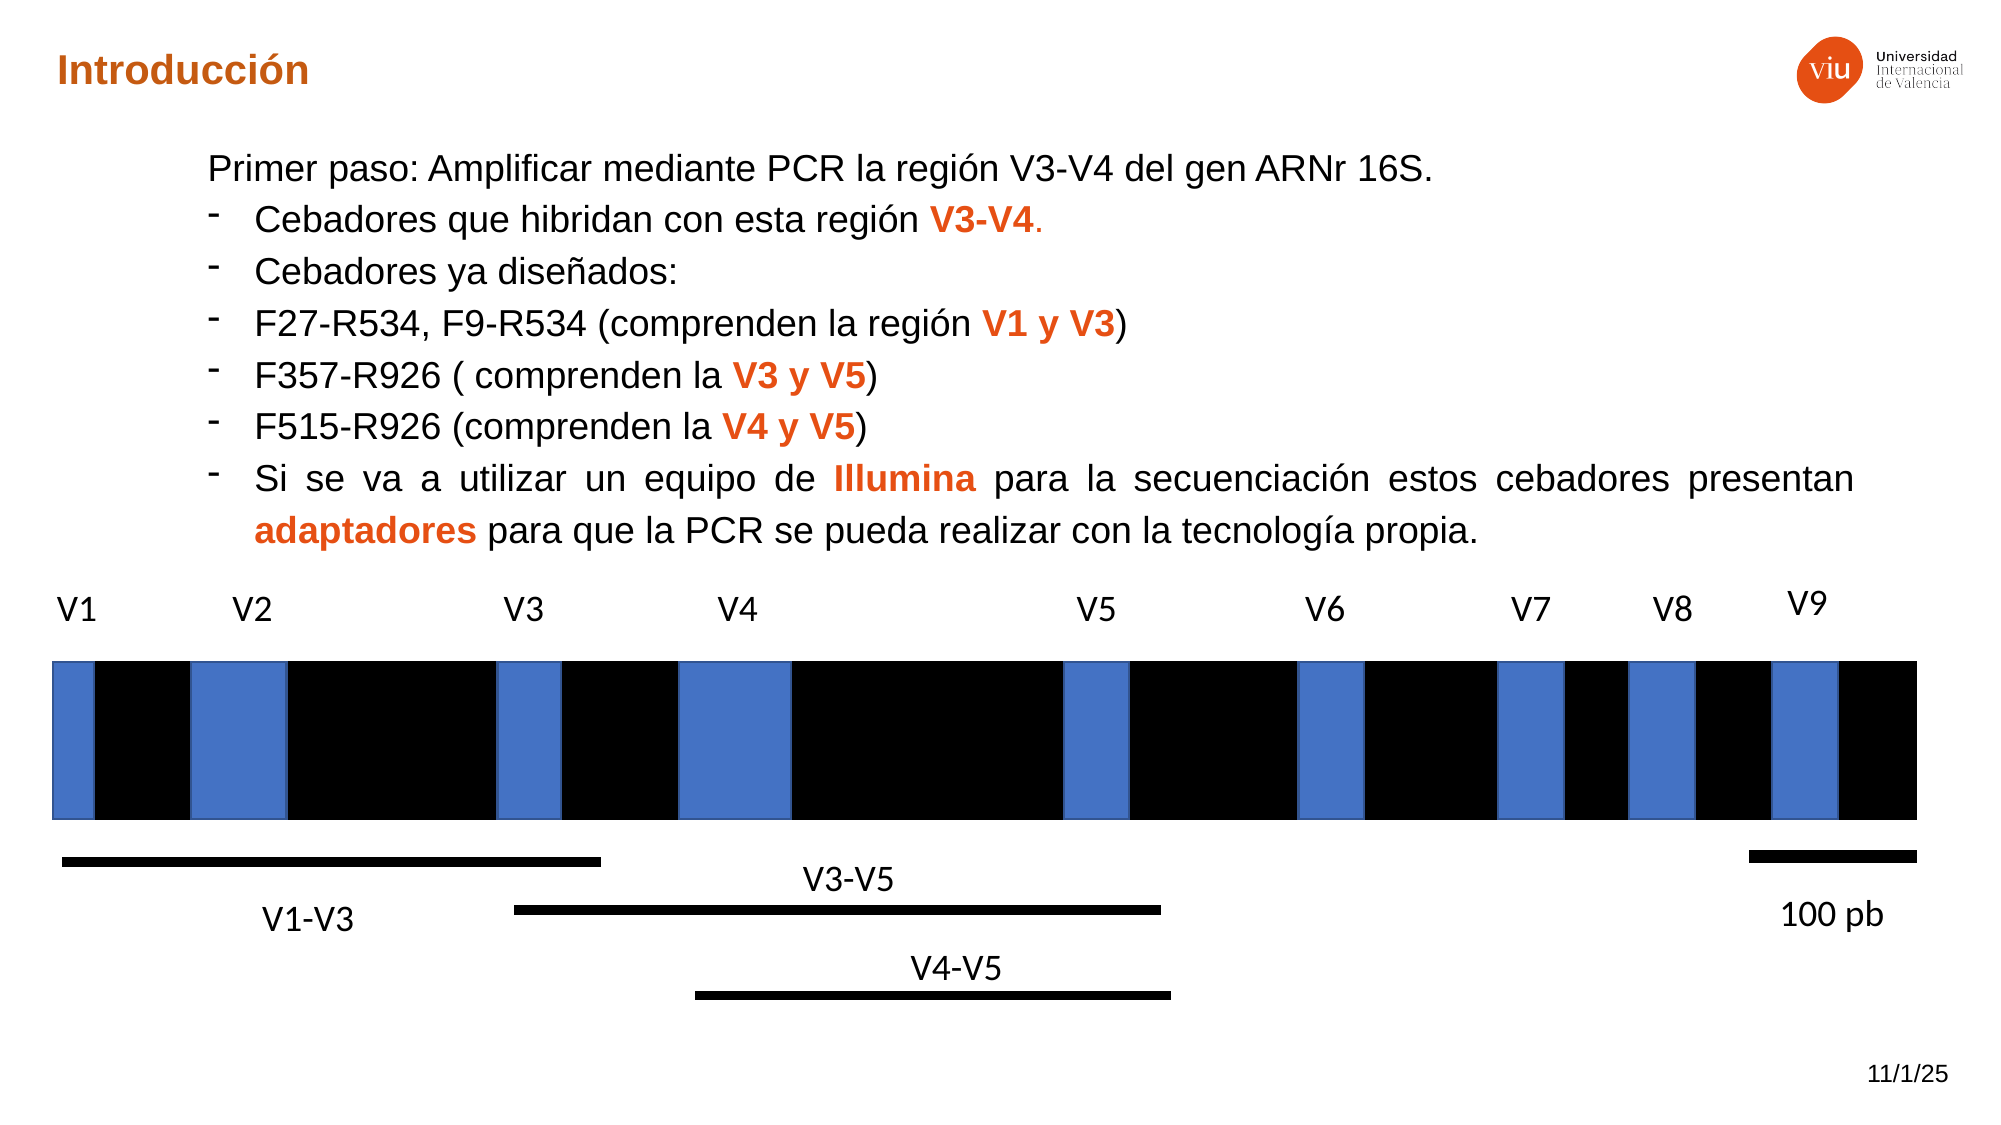

Introducción

Primer paso: Amplificar mediante PCR la región V3-V4 del gen ARNr 16S.
Cebadores que hibridan con esta región V3-V4.
Cebadores ya diseñados:
F27-R534, F9-R534 (comprenden la región V1 y V3)
F357-R926 ( comprenden la V3 y V5)
F515-R926 (comprenden la V4 y V5)
Si se va a utilizar un equipo de Illumina para la secuenciación estos cebadores presentan adaptadores para que la PCR se pueda realizar con la tecnología propia.
V9
V1
V2
V3
V4
V5
V6
V7
V8

V3-V5

100 pb
V1-V3

V4-V5